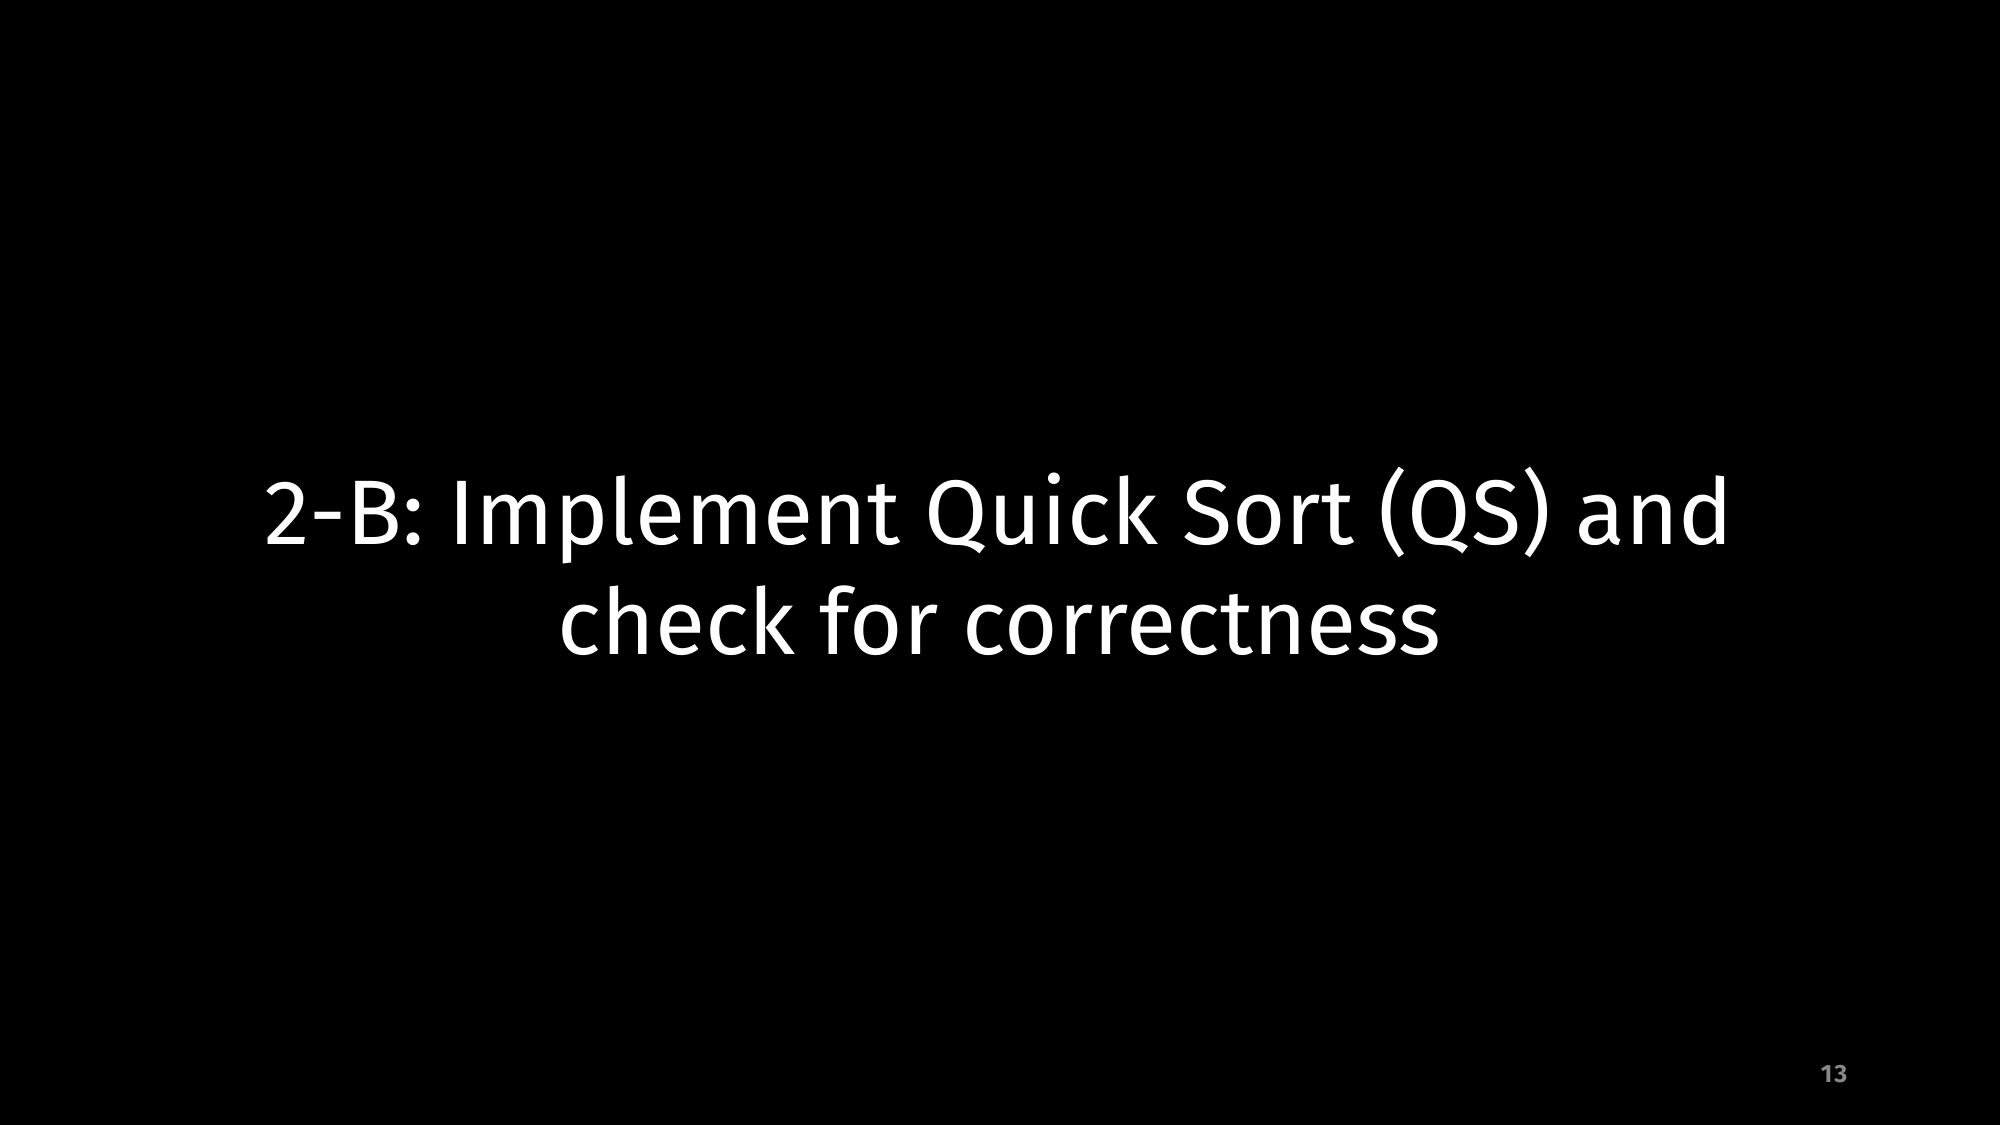

# 2-B: Implement Quick Sort (QS) and check for correctness
13